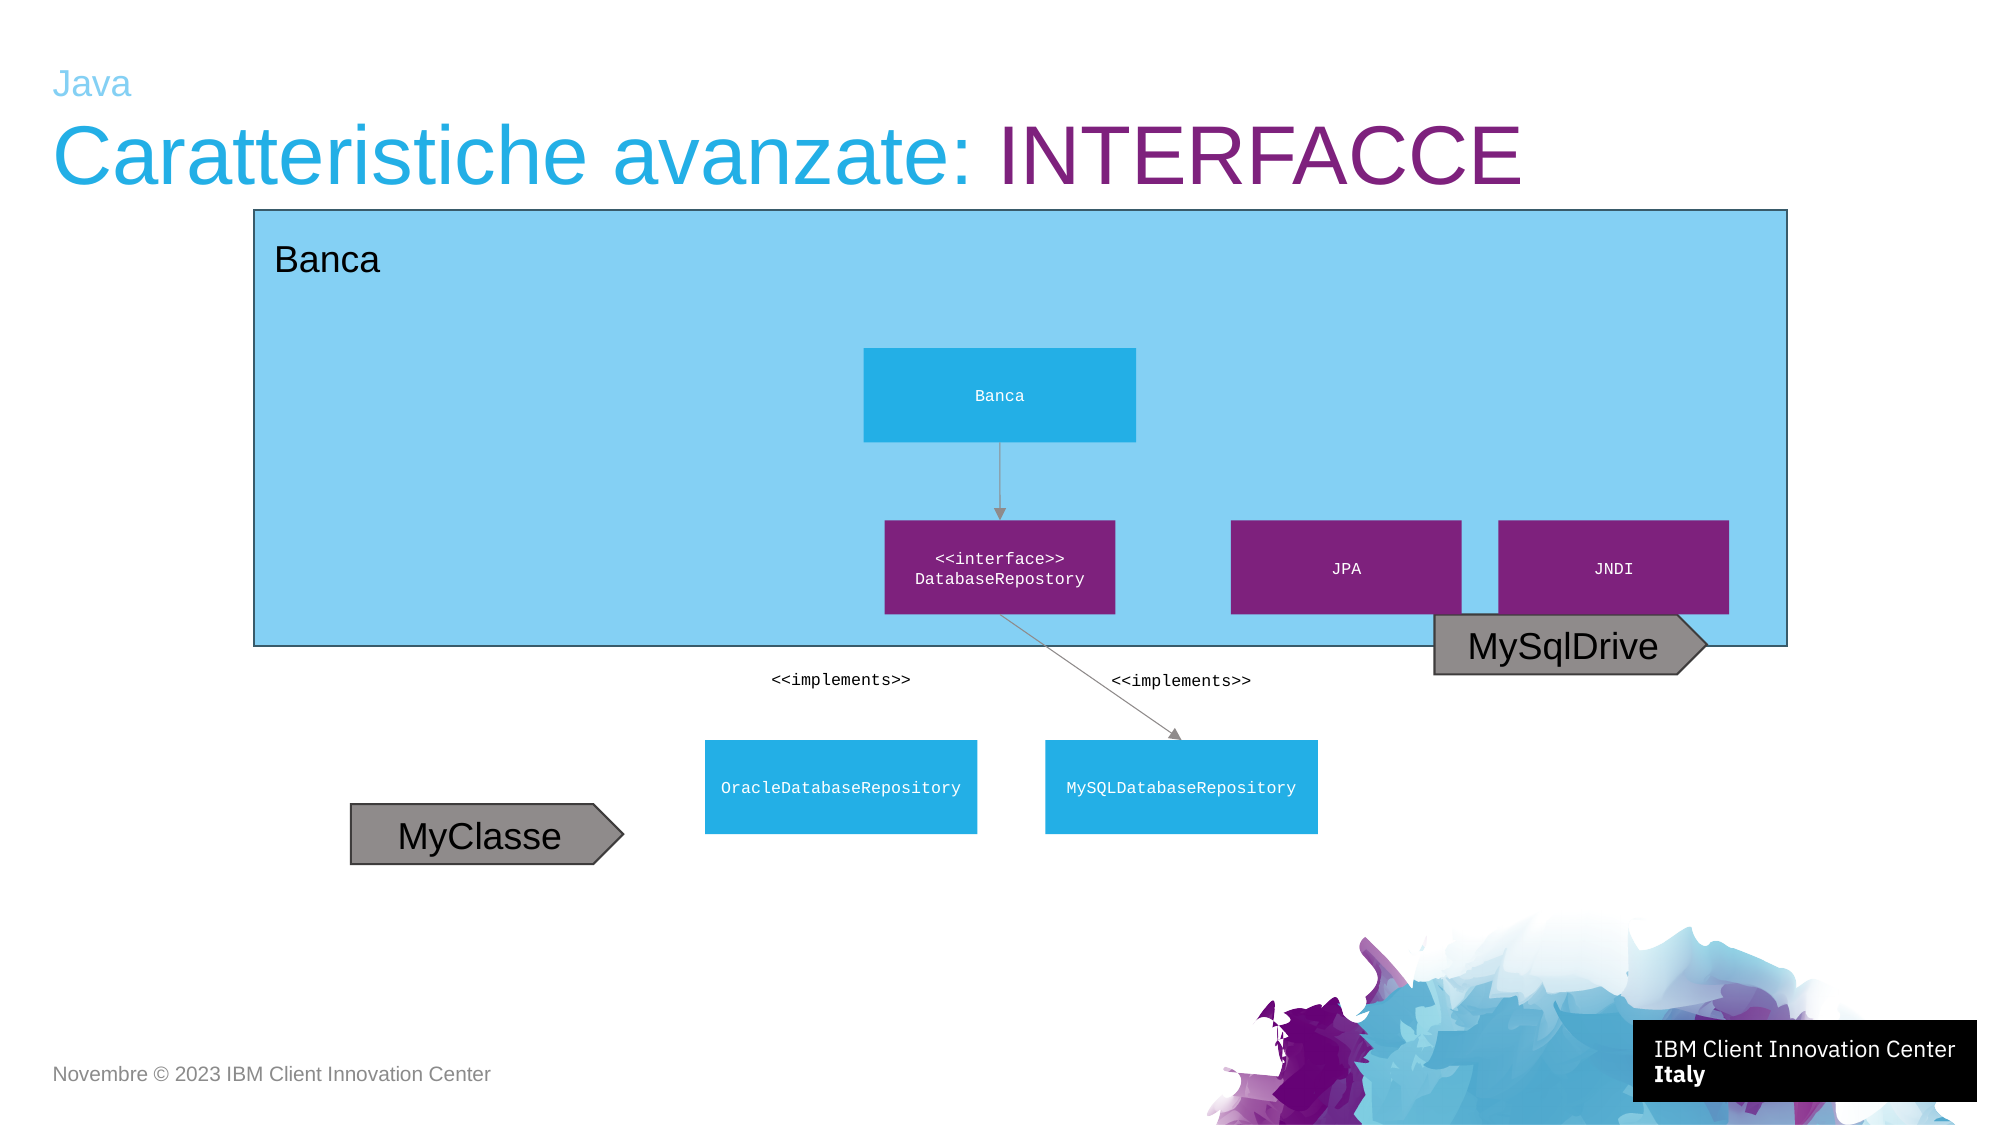

Java
# Caratteristiche avanzate: INTERFACCE

Banca
Banca
<<interface>>
DatabaseRepostory
JPA
JNDI
MySqlDrive
<<implements>>
<<implements>>
MySQLDatabaseRepository
OracleDatabaseRepository
MyClasse
Novembre © 2023 IBM Client Innovation Center